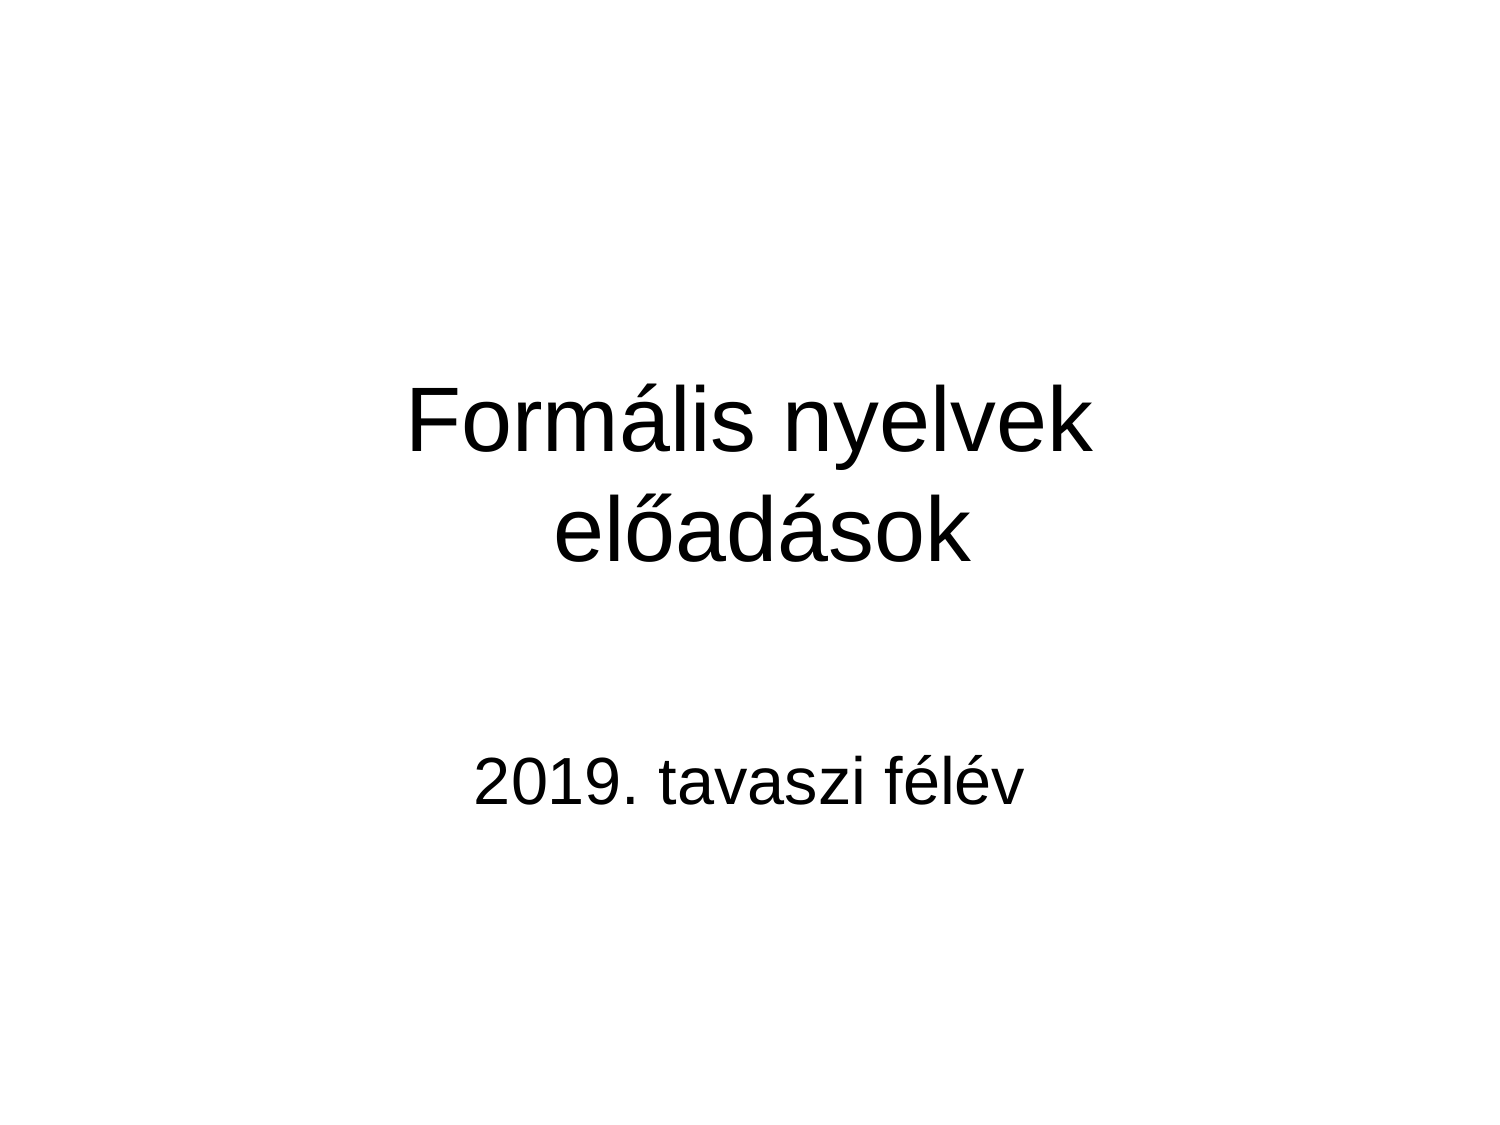

# Formális nyelvek előadások

2019. tavaszi félév